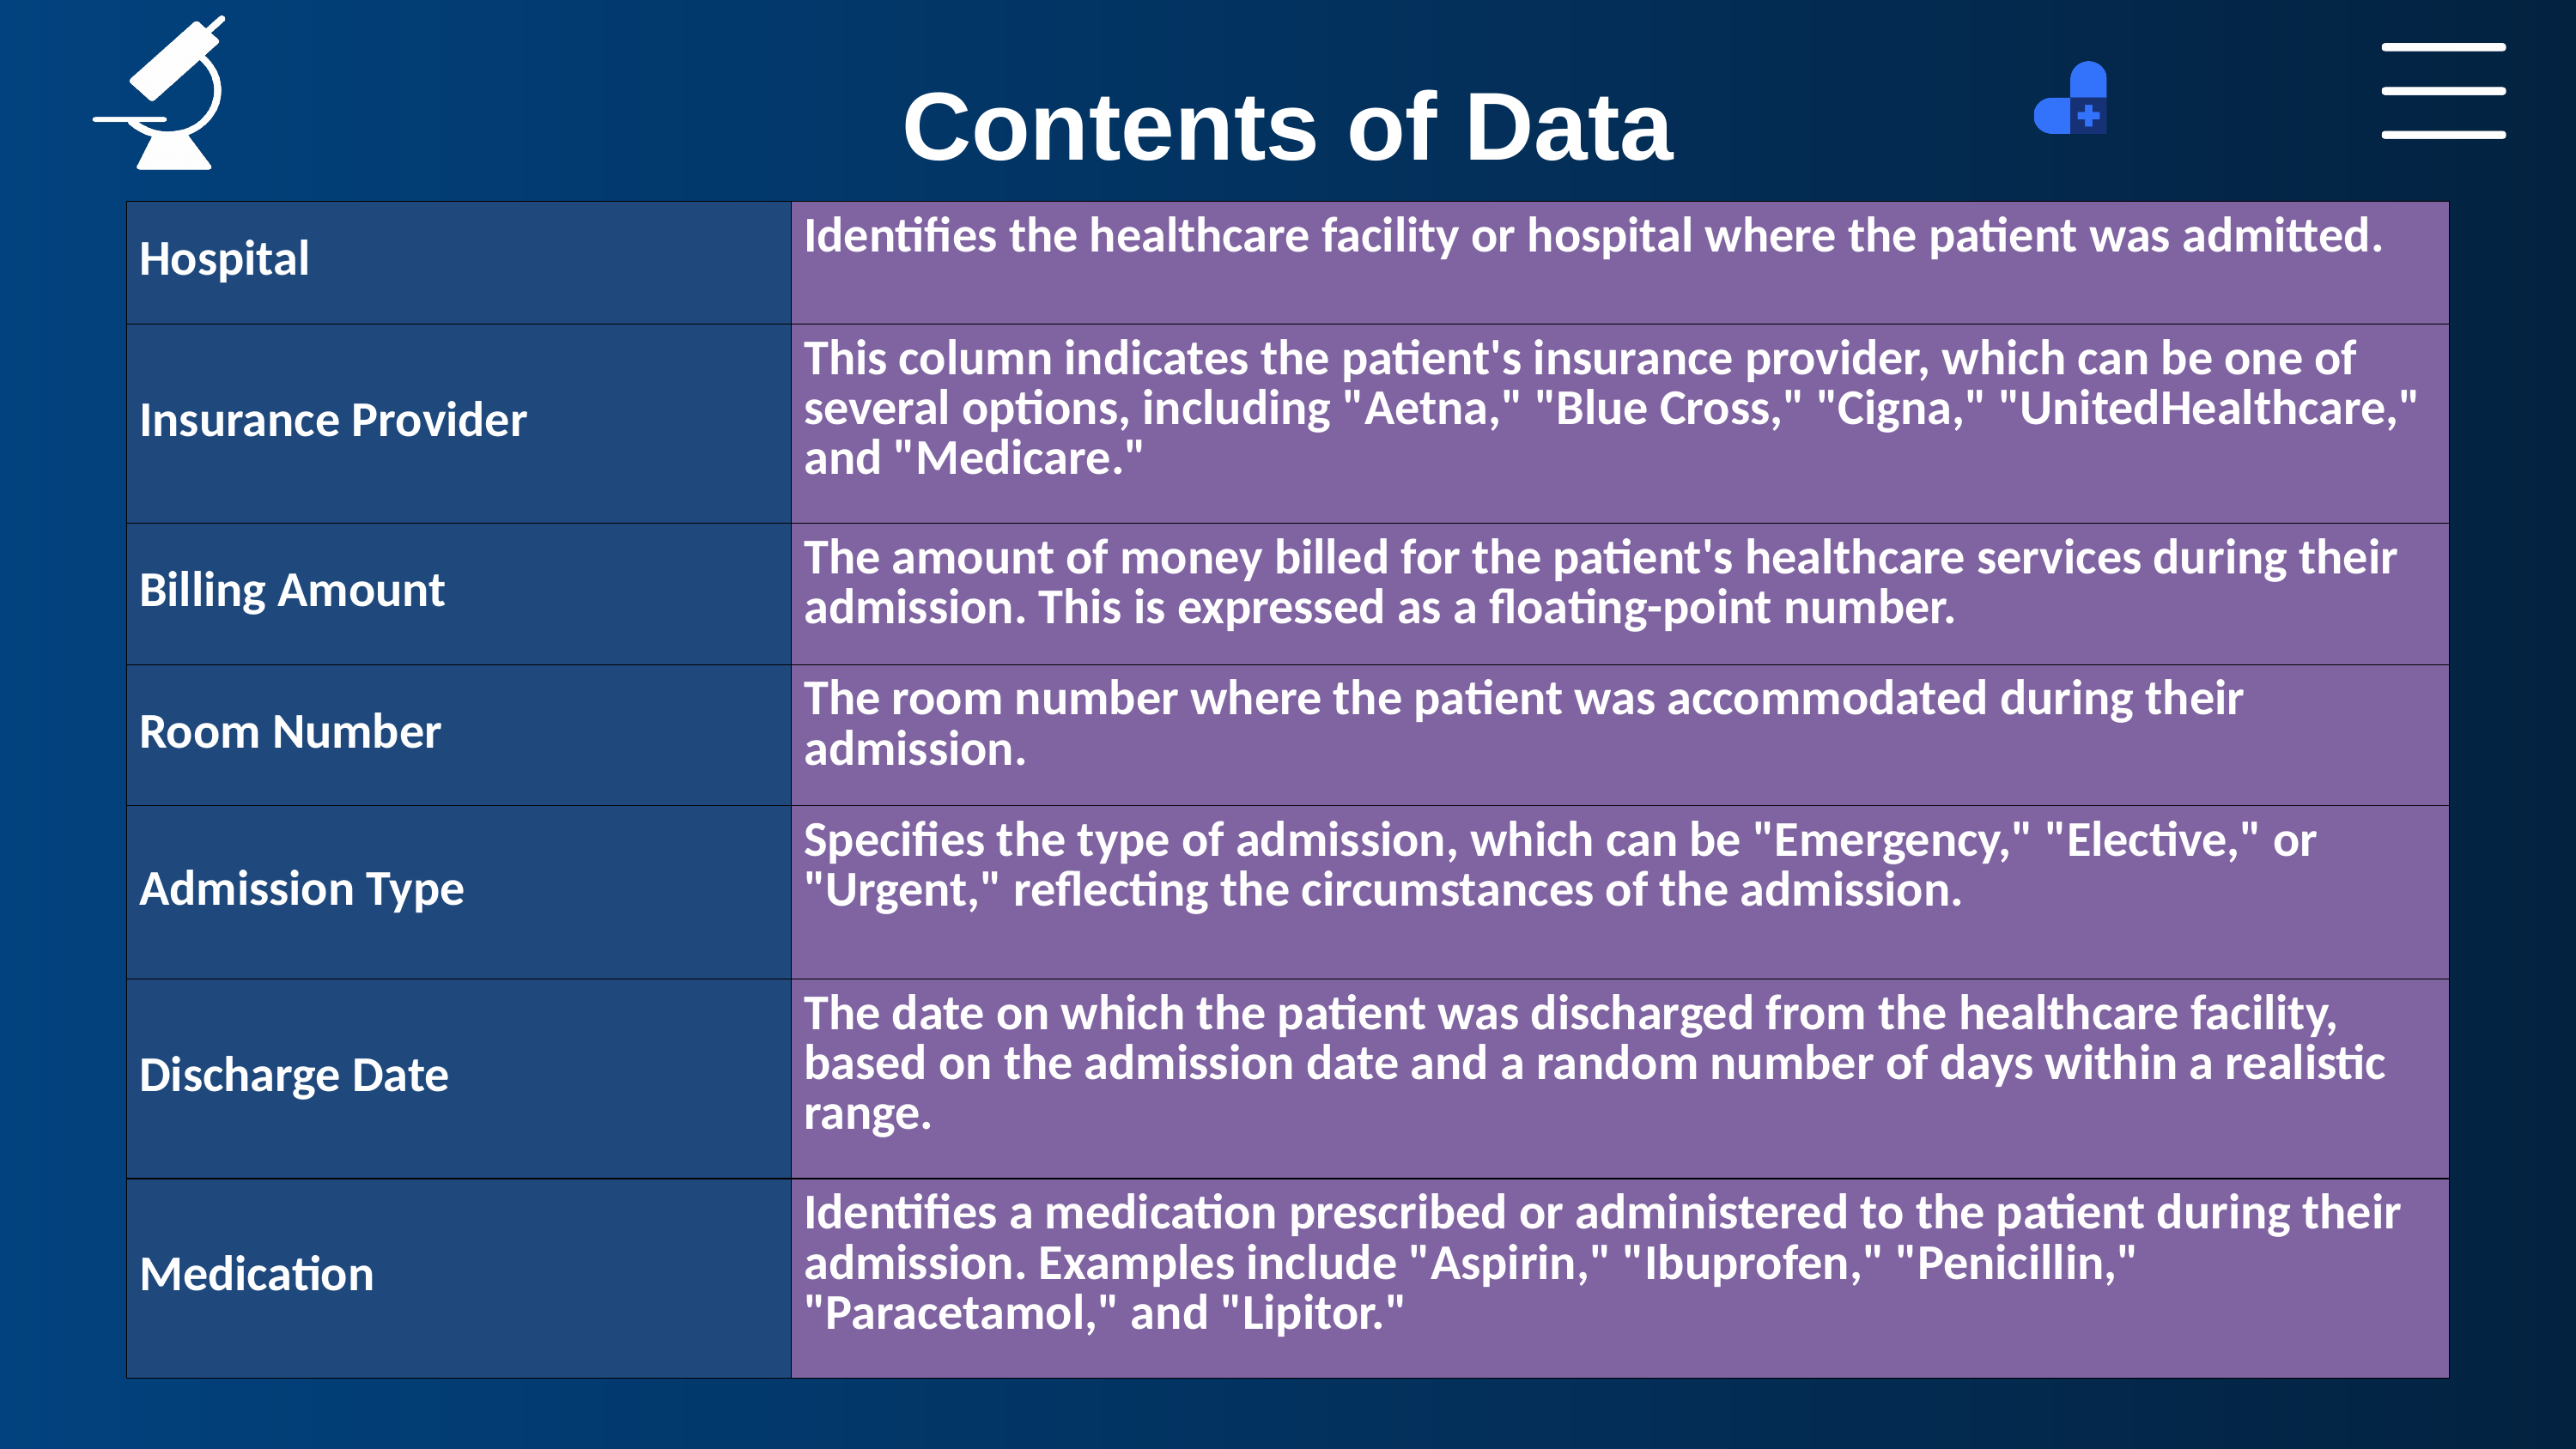

Contents of Data

| Hospital | Identifies the healthcare facility or hospital where the patient was admitted. |
| --- | --- |
| Insurance Provider | This column indicates the patient's insurance provider, which can be one of several options, including "Aetna," "Blue Cross," "Cigna," "UnitedHealthcare," and "Medicare." |
| Billing Amount | The amount of money billed for the patient's healthcare services during their admission. This is expressed as a floating-point number. |
| Room Number | The room number where the patient was accommodated during their admission. |
| Admission Type | Specifies the type of admission, which can be "Emergency," "Elective," or "Urgent," reflecting the circumstances of the admission. |
| Discharge Date | The date on which the patient was discharged from the healthcare facility, based on the admission date and a random number of days within a realistic range. |
| Medication | Identifies a medication prescribed or administered to the patient during their admission. Examples include "Aspirin," "Ibuprofen," "Penicillin," "Paracetamol," and "Lipitor." |